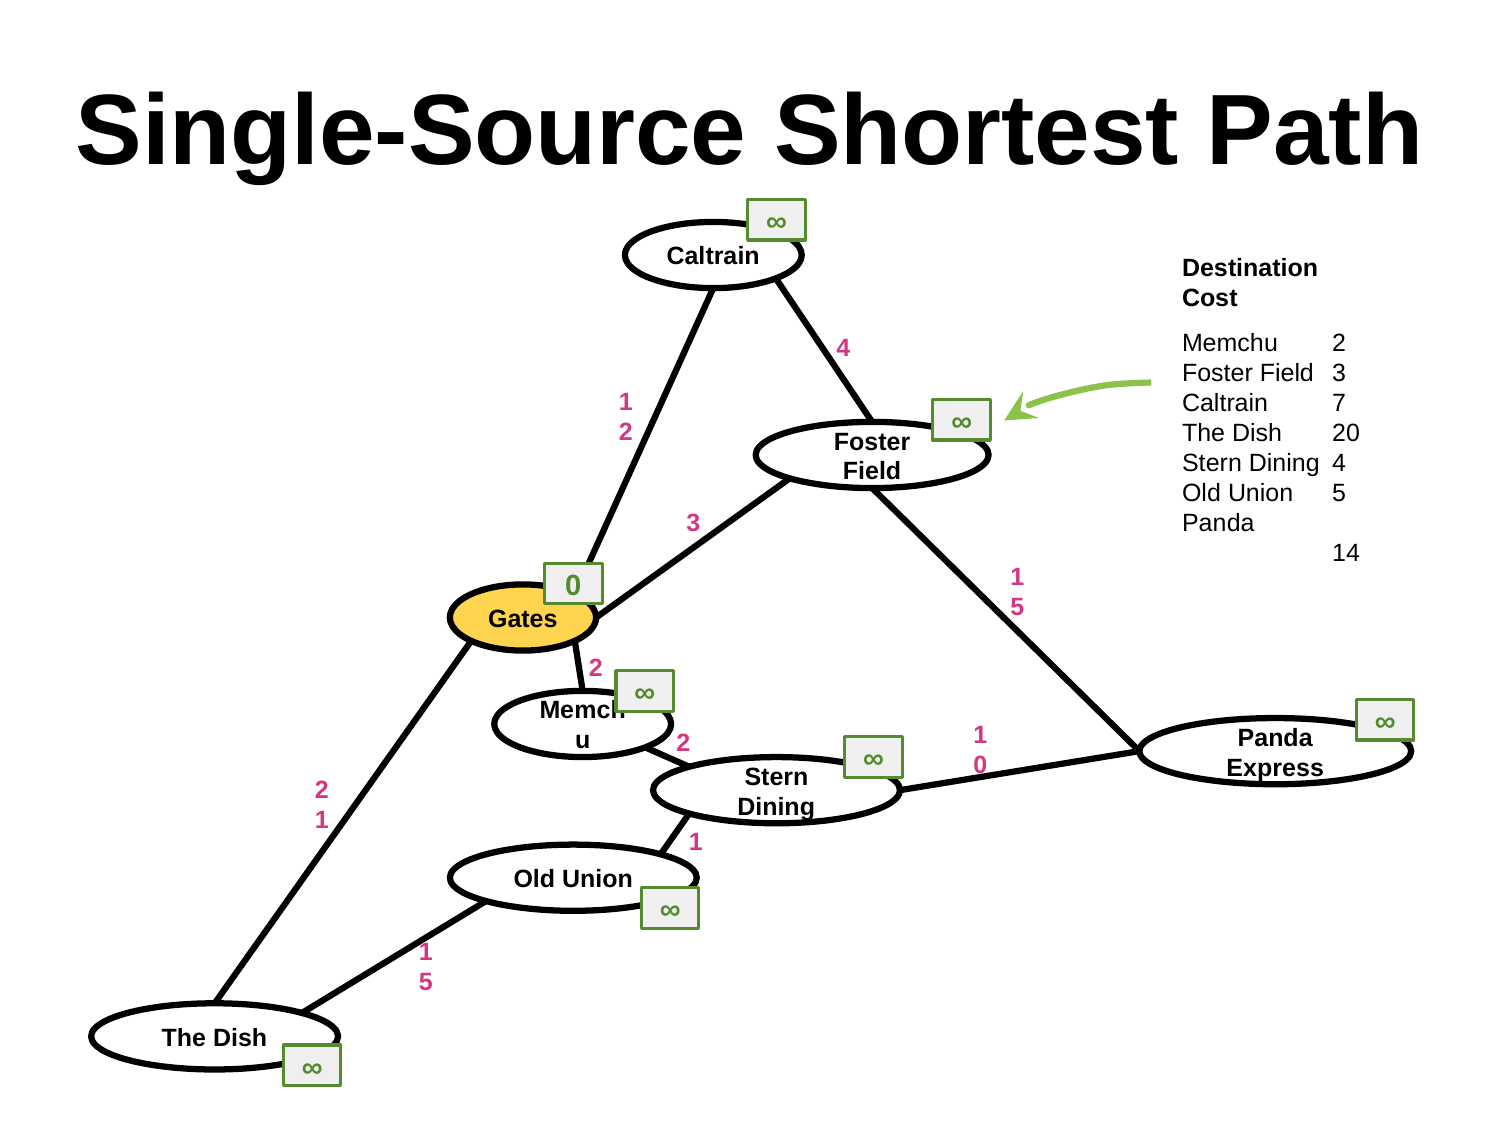

Single-Source Shortest Path
∞
Caltrain
Destination	Cost

Memchu	2
Foster Field	3
Caltrain	7
The Dish	20
Stern Dining	4
Old Union	5
Panda		14

4

12
∞
Foster Field
3
0
15
Gates
2
∞
Memchu
∞
2
Panda Express
10
∞
Stern Dining
21
1
Old Union
∞
15
The Dish
∞